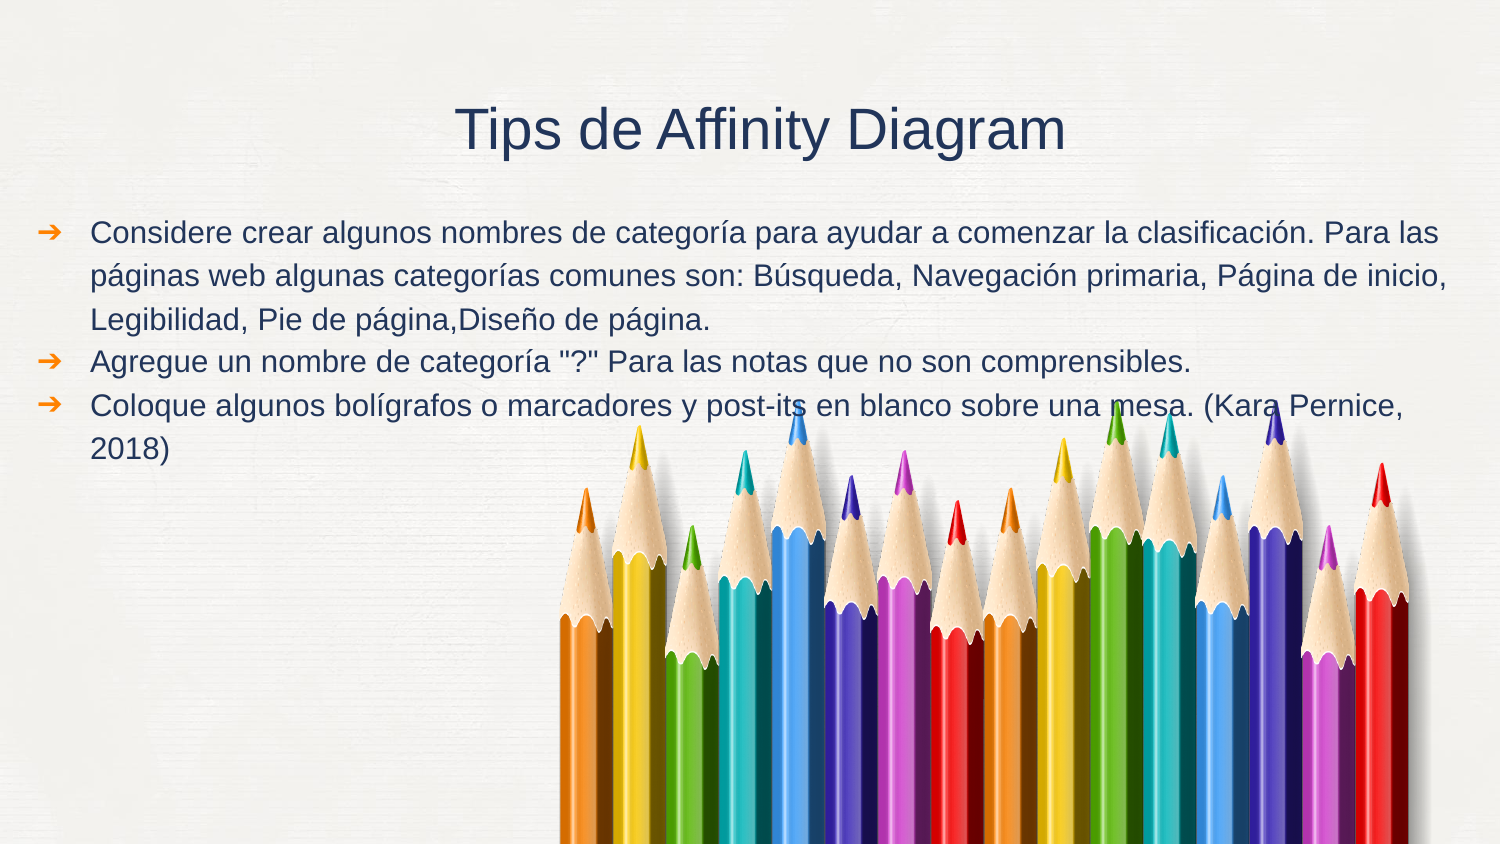

Tips de Affinity Diagram
Considere crear algunos nombres de categoría para ayudar a comenzar la clasificación. Para las páginas web algunas categorías comunes son: Búsqueda, Navegación primaria, Página de inicio, Legibilidad, Pie de página,Diseño de página.
Agregue un nombre de categoría "?" Para las notas que no son comprensibles.
Coloque algunos bolígrafos o marcadores y post-its en blanco sobre una mesa. (Kara Pernice, 2018)